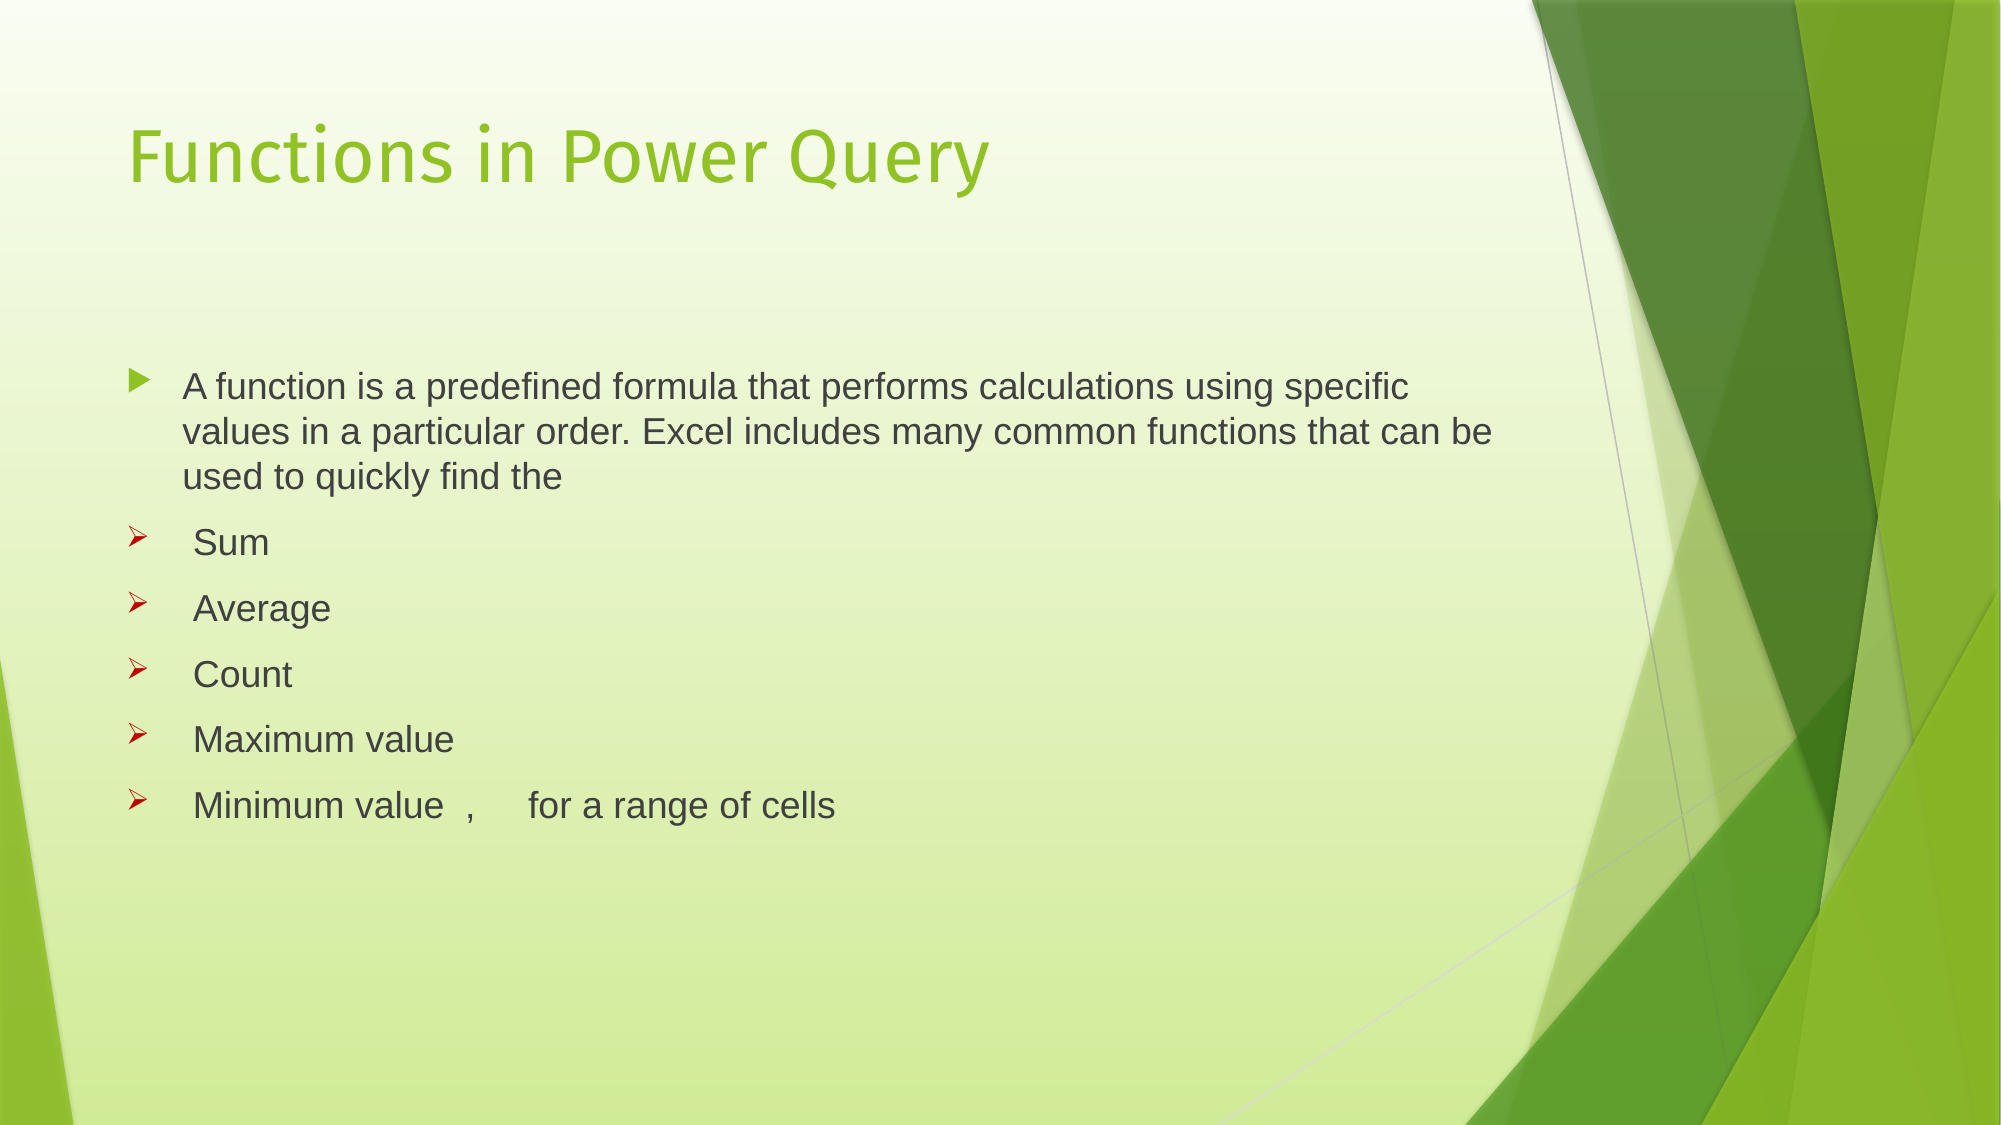

# Functions in Power Query
A function is a predefined formula that performs calculations using specific values in a particular order. Excel includes many common functions that can be used to quickly find the
 Sum
 Average
 Count
 Maximum value
 Minimum value  ,     for a range of cells